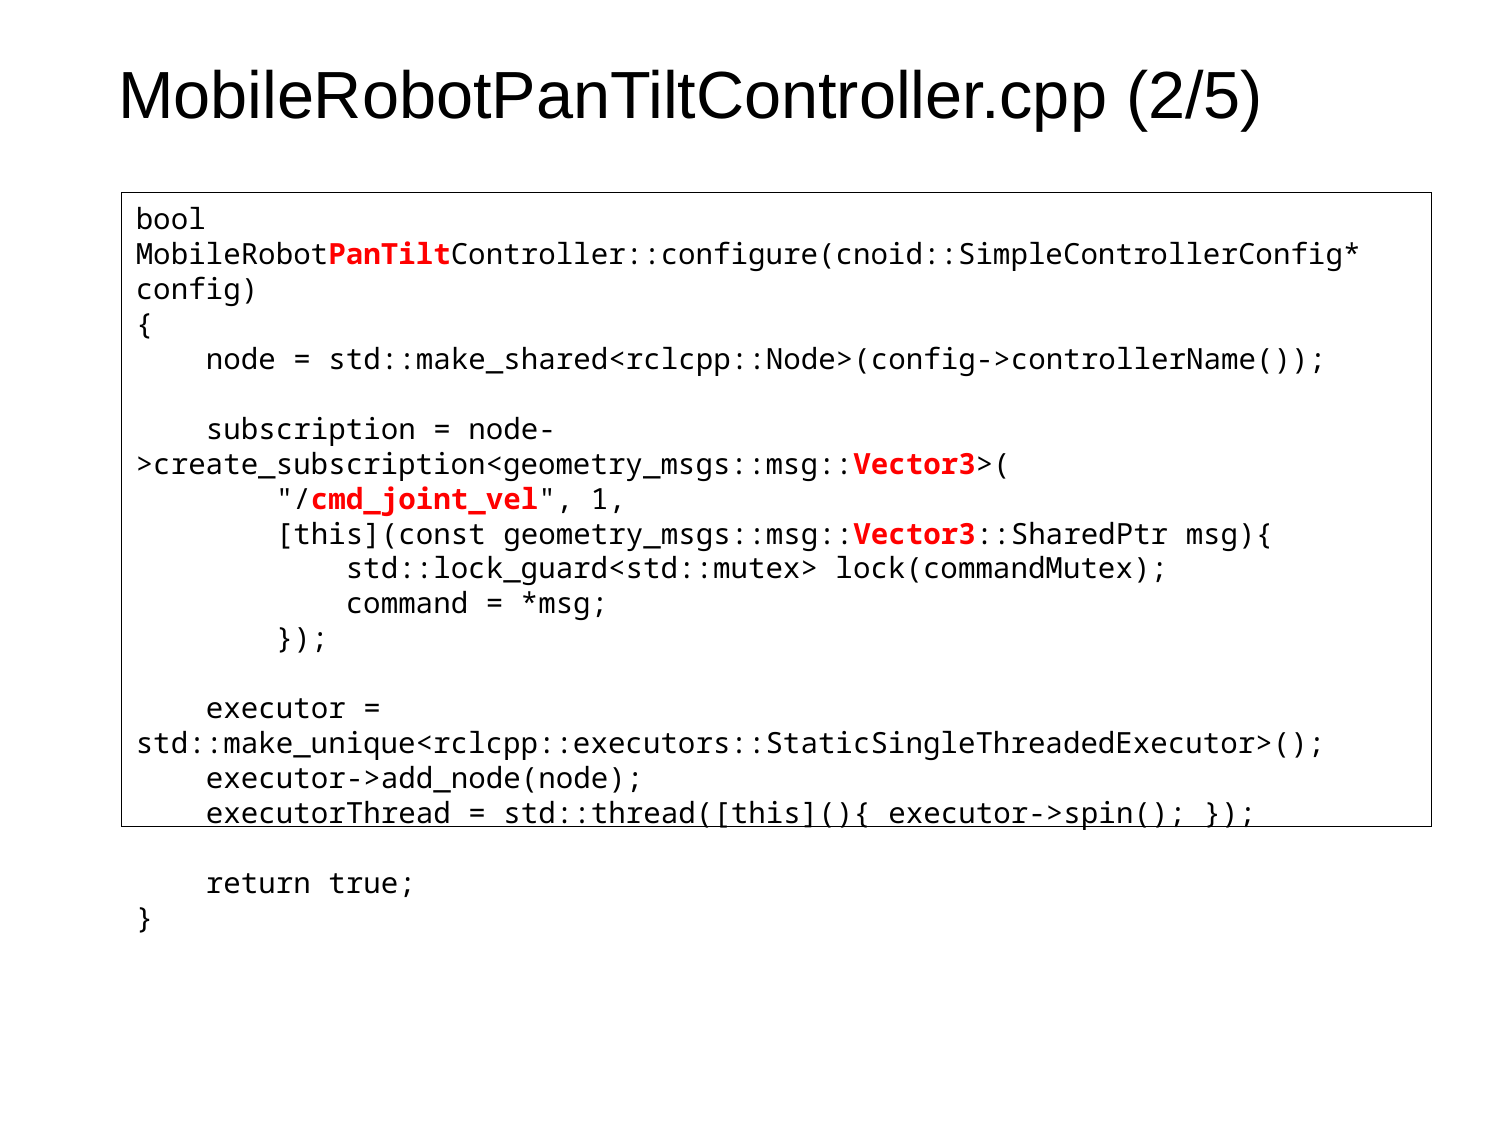

# MobileRobotPanTiltController.cpp (2/5)
bool MobileRobotPanTiltController::configure(cnoid::SimpleControllerConfig* config)
{
    node = std::make_shared<rclcpp::Node>(config->controllerName());

    subscription = node->create_subscription<geometry_msgs::msg::Vector3>(
        "/cmd_joint_vel", 1,
        [this](const geometry_msgs::msg::Vector3::SharedPtr msg){
            std::lock_guard<std::mutex> lock(commandMutex);
            command = *msg;
        });

    executor = std::make_unique<rclcpp::executors::StaticSingleThreadedExecutor>();
    executor->add_node(node);
    executorThread = std::thread([this](){ executor->spin(); });

    return true;
}